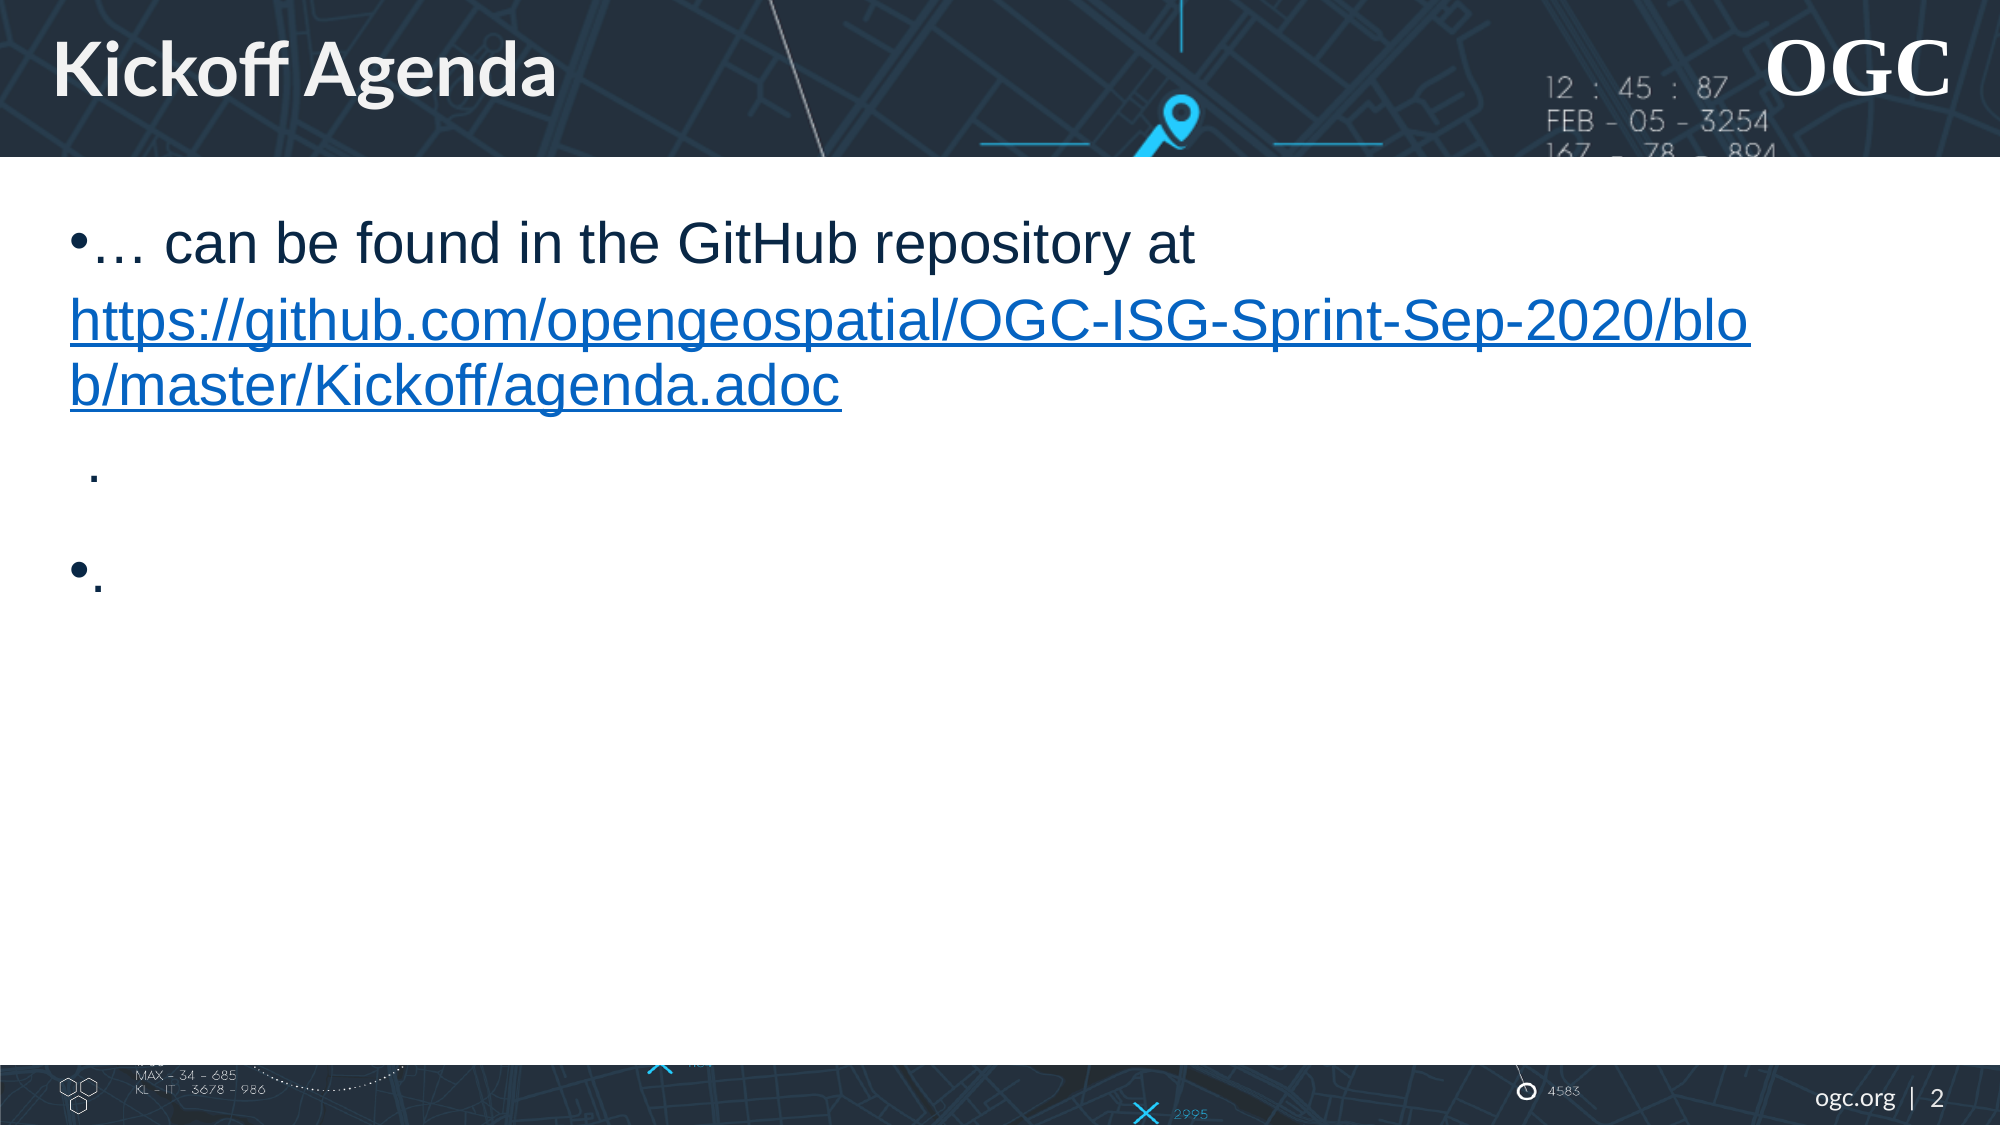

# Kickoff Agenda
… can be found in the GitHub repository at https://github.com/opengeospatial/OGC-ISG-Sprint-Sep-2020/blob/master/Kickoff/agenda.adoc .
.
2